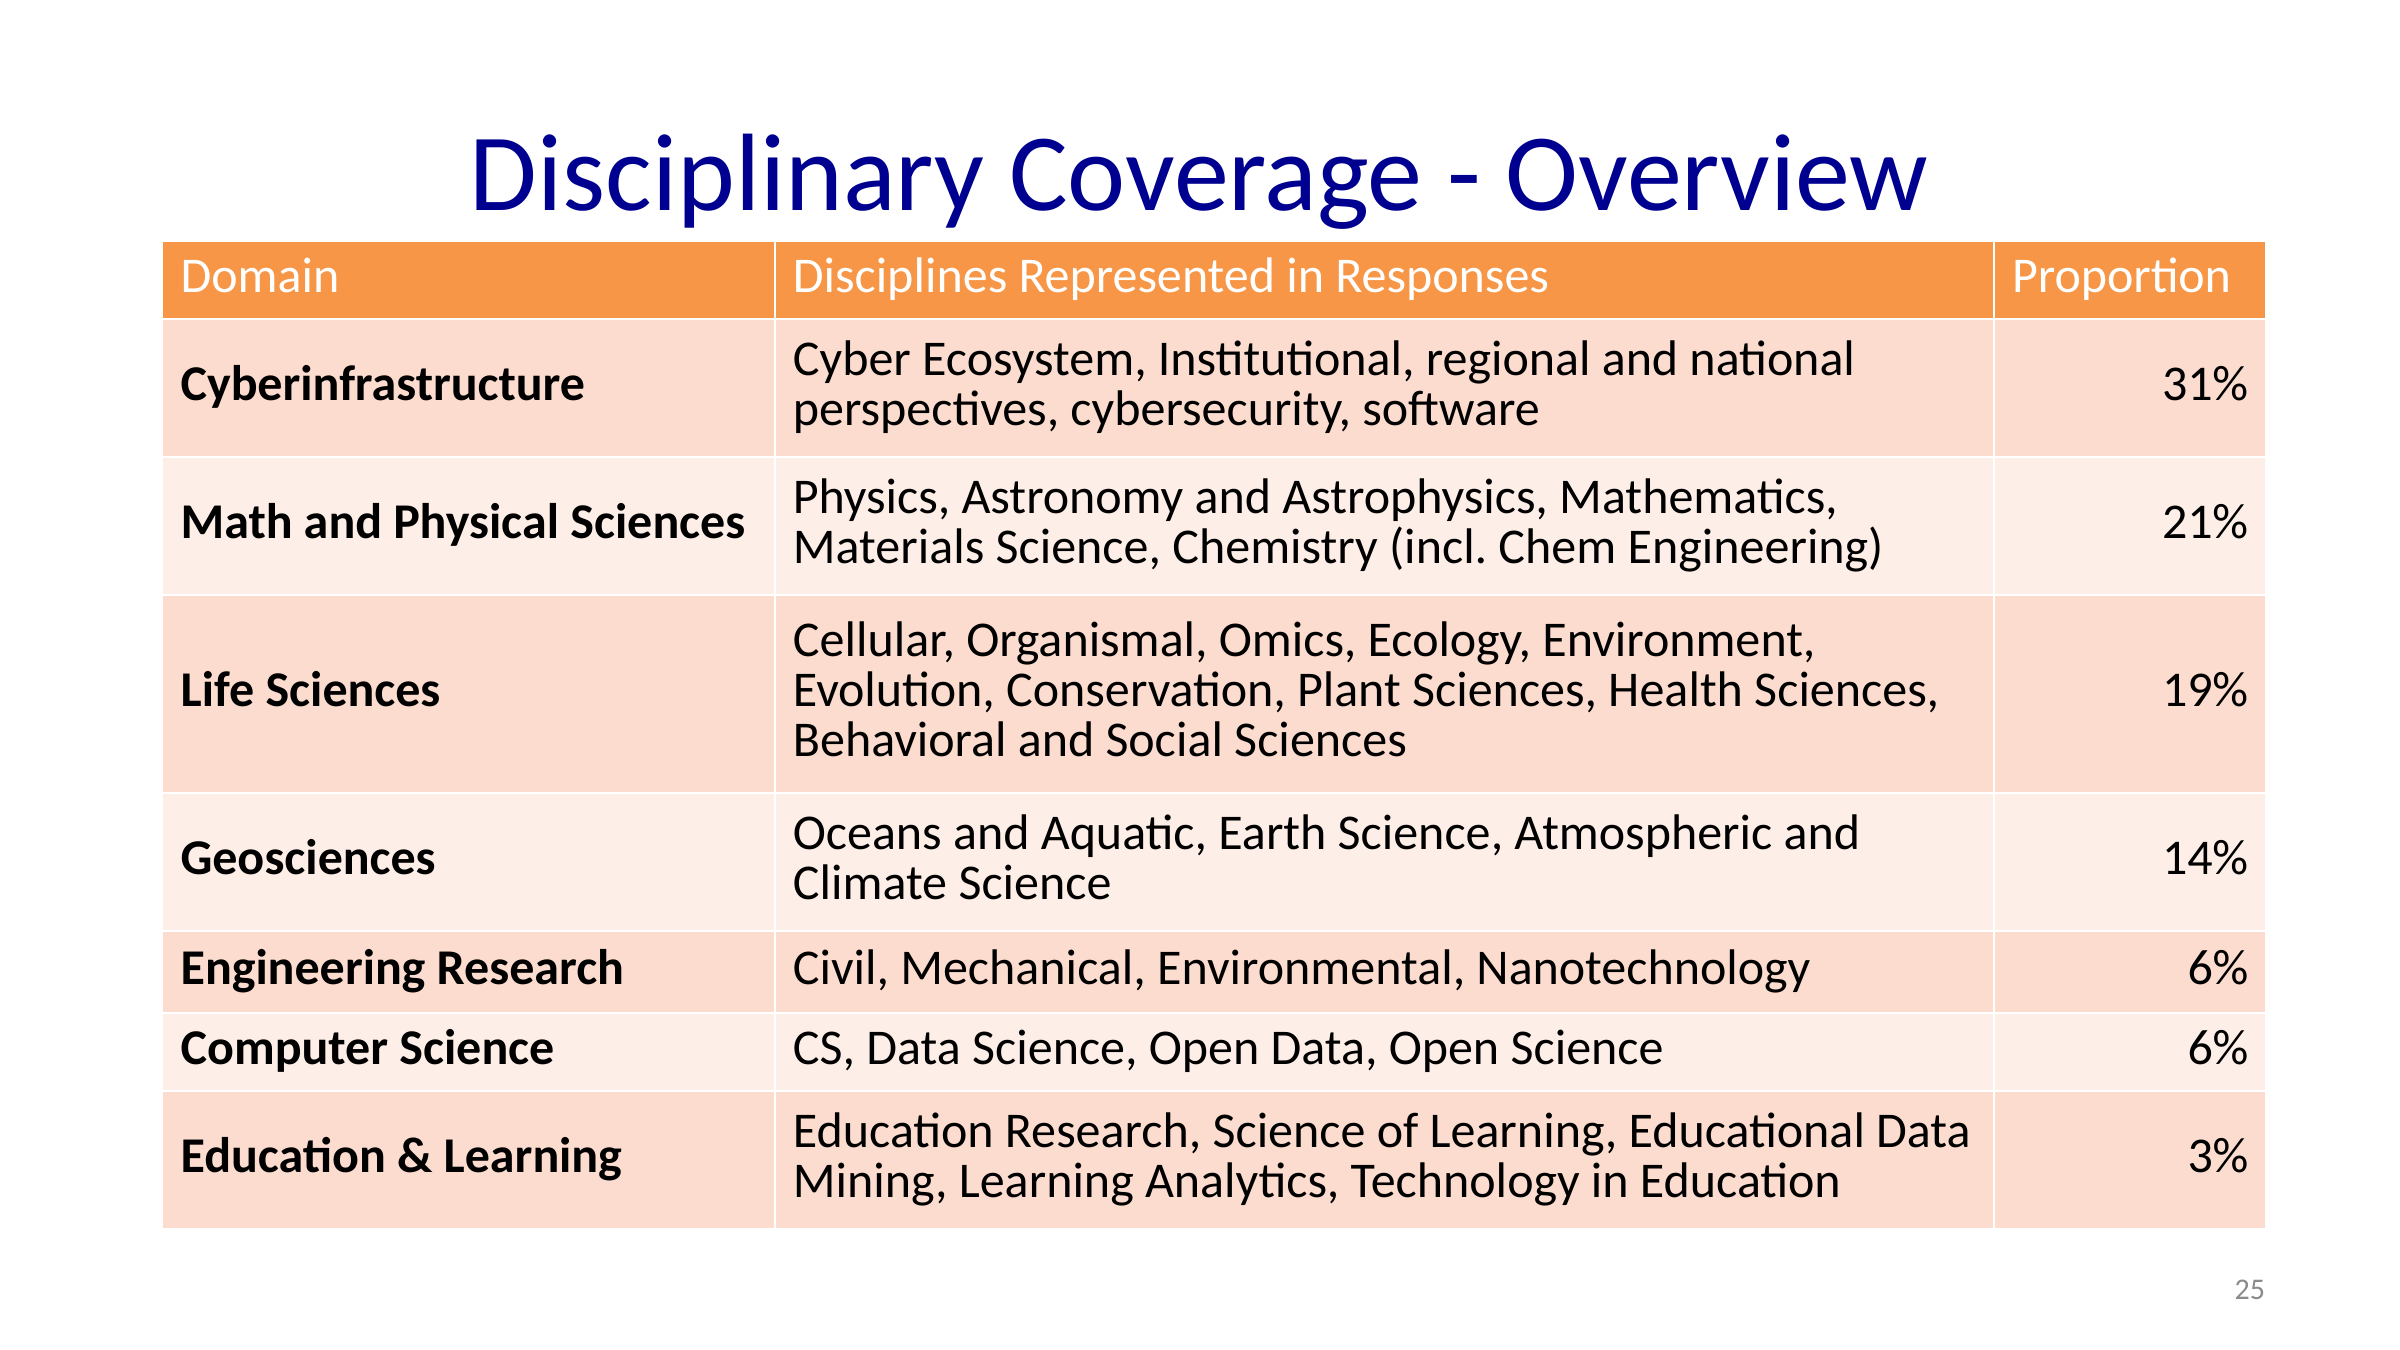

# Disciplinary Coverage - Overview
| Domain | Disciplines Represented in Responses | Proportion |
| --- | --- | --- |
| Cyberinfrastructure | Cyber Ecosystem, Institutional, regional and national perspectives, cybersecurity, software | 31% |
| Math and Physical Sciences | Physics, Astronomy and Astrophysics, Mathematics, Materials Science, Chemistry (incl. Chem Engineering) | 21% |
| Life Sciences | Cellular, Organismal, Omics, Ecology, Environment, Evolution, Conservation, Plant Sciences, Health Sciences, Behavioral and Social Sciences | 19% |
| Geosciences | Oceans and Aquatic, Earth Science, Atmospheric and Climate Science | 14% |
| Engineering Research | Civil, Mechanical, Environmental, Nanotechnology | 6% |
| Computer Science | CS, Data Science, Open Data, Open Science | 6% |
| Education & Learning | Education Research, Science of Learning, Educational Data Mining, Learning Analytics, Technology in Education | 3% |
25